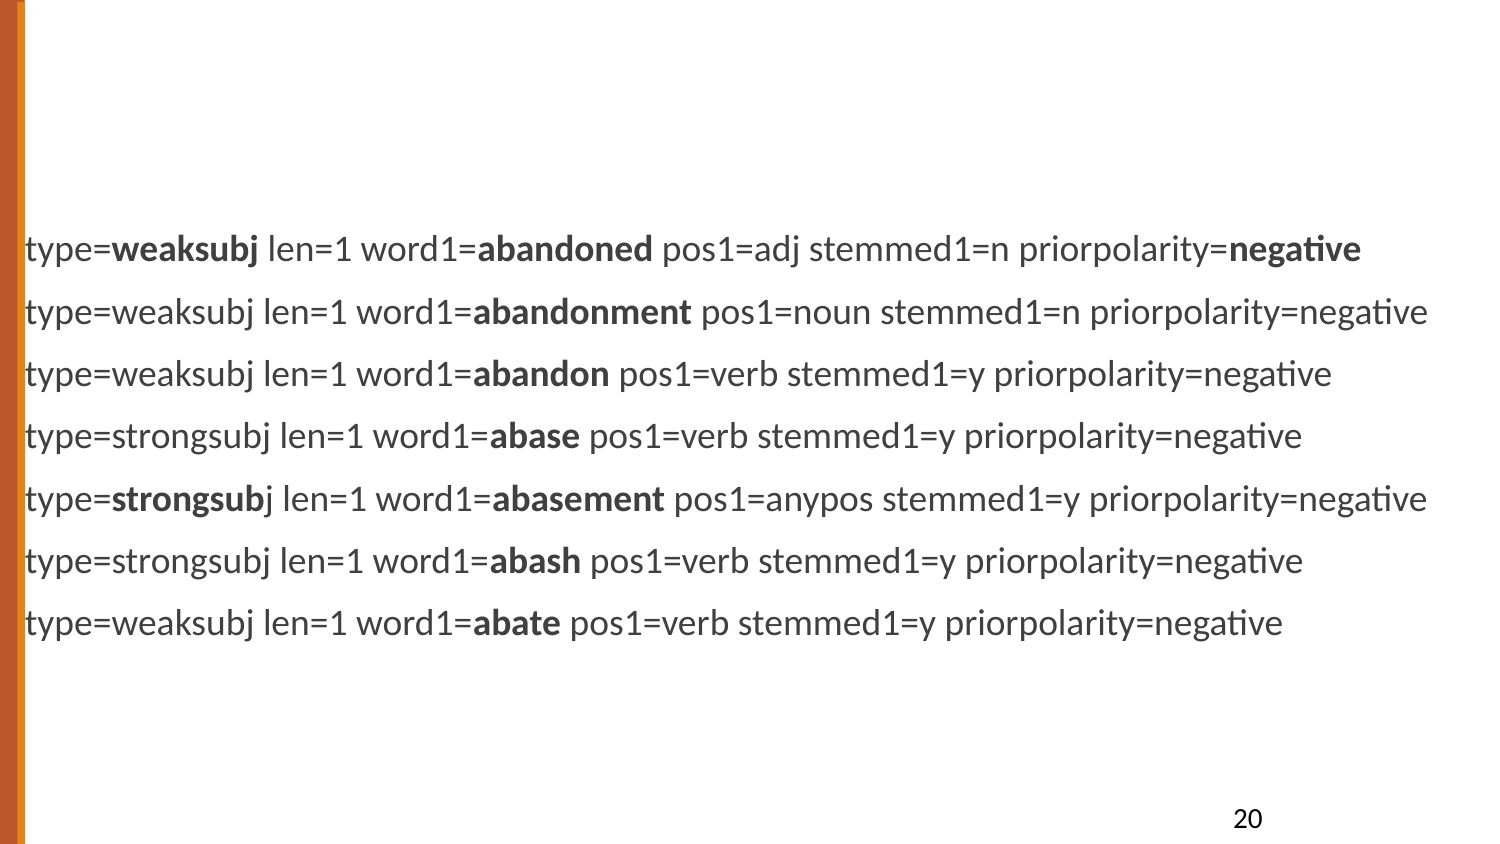

#
type=weaksubj len=1 word1=abandoned pos1=adj stemmed1=n priorpolarity=negative
type=weaksubj len=1 word1=abandonment pos1=noun stemmed1=n priorpolarity=negative
type=weaksubj len=1 word1=abandon pos1=verb stemmed1=y priorpolarity=negative
type=strongsubj len=1 word1=abase pos1=verb stemmed1=y priorpolarity=negative
type=strongsubj len=1 word1=abasement pos1=anypos stemmed1=y priorpolarity=negative
type=strongsubj len=1 word1=abash pos1=verb stemmed1=y priorpolarity=negative
type=weaksubj len=1 word1=abate pos1=verb stemmed1=y priorpolarity=negative

20